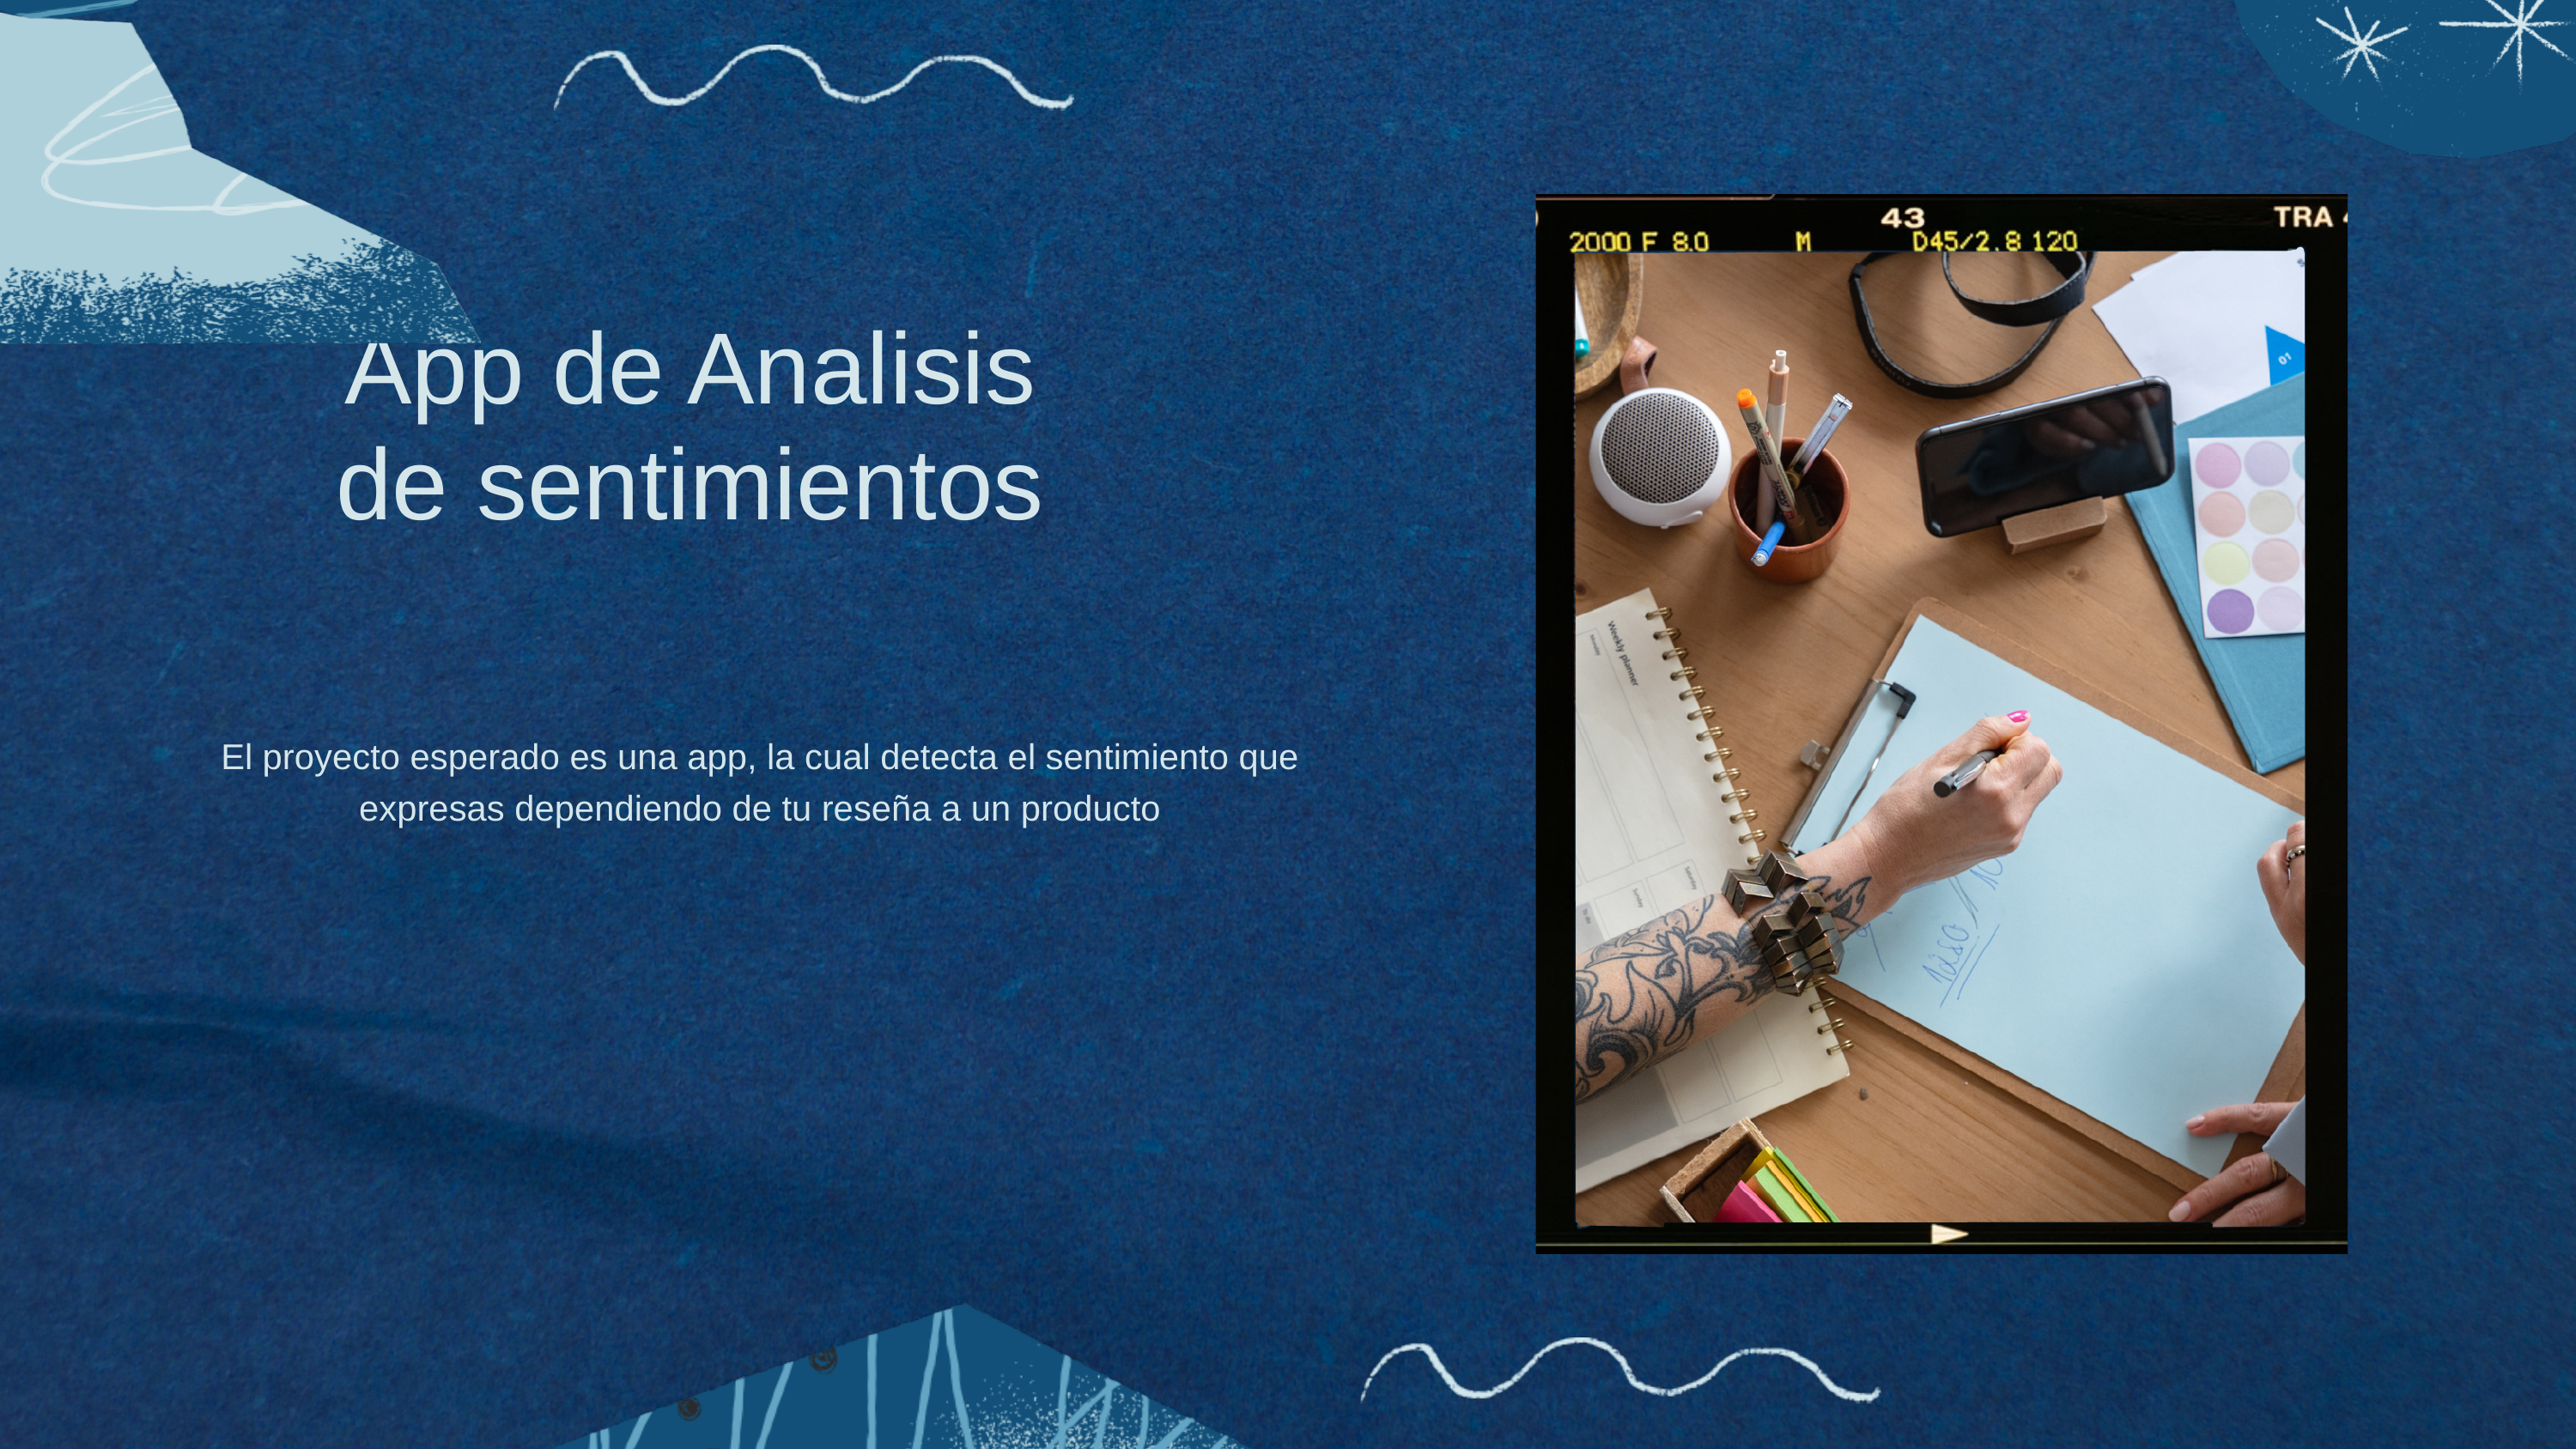

App de Analisis de sentimientos
El proyecto esperado es una app, la cual detecta el sentimiento que expresas dependiendo de tu reseña a un producto